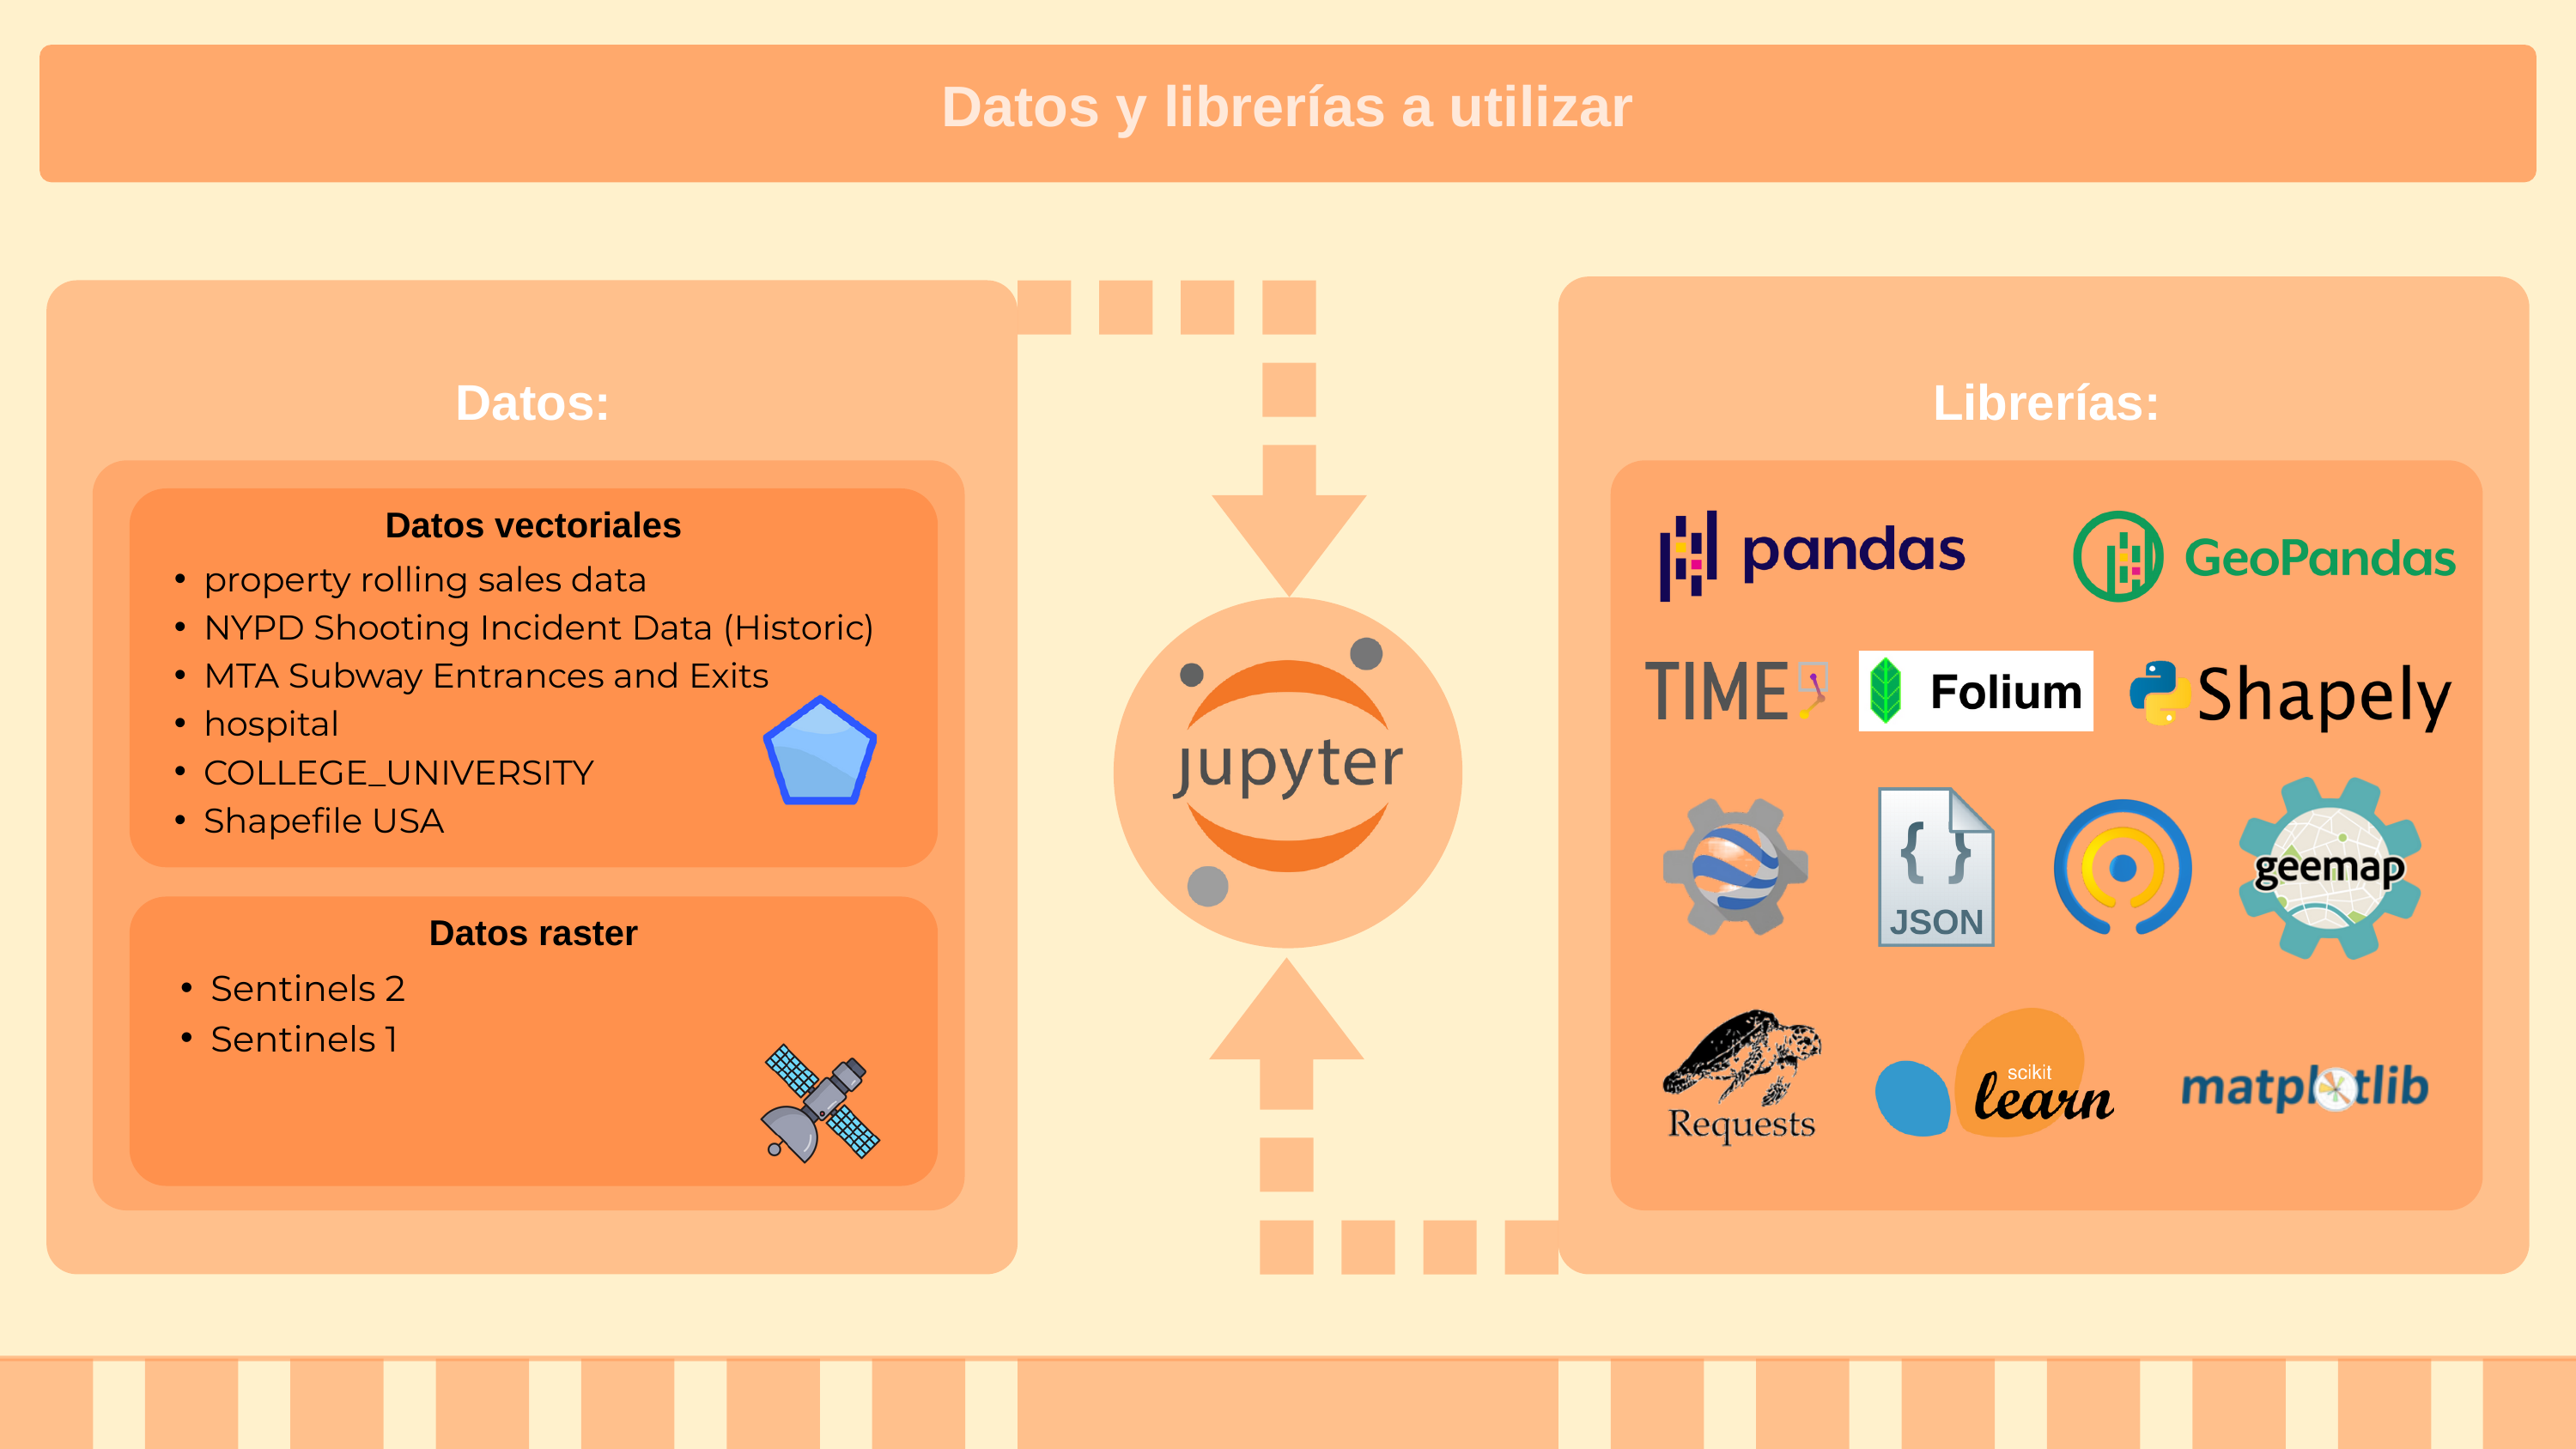

Datos y librerías a utilizar

Datos:
Librerías:

Datos vectoriales
property rolling sales data
NYPD Shooting Incident Data (Historic)
MTA Subway Entrances and Exits
hospital
COLLEGE_UNIVERSITY
Shapefile USA

Datos raster

Sentinels 2
Sentinels 1